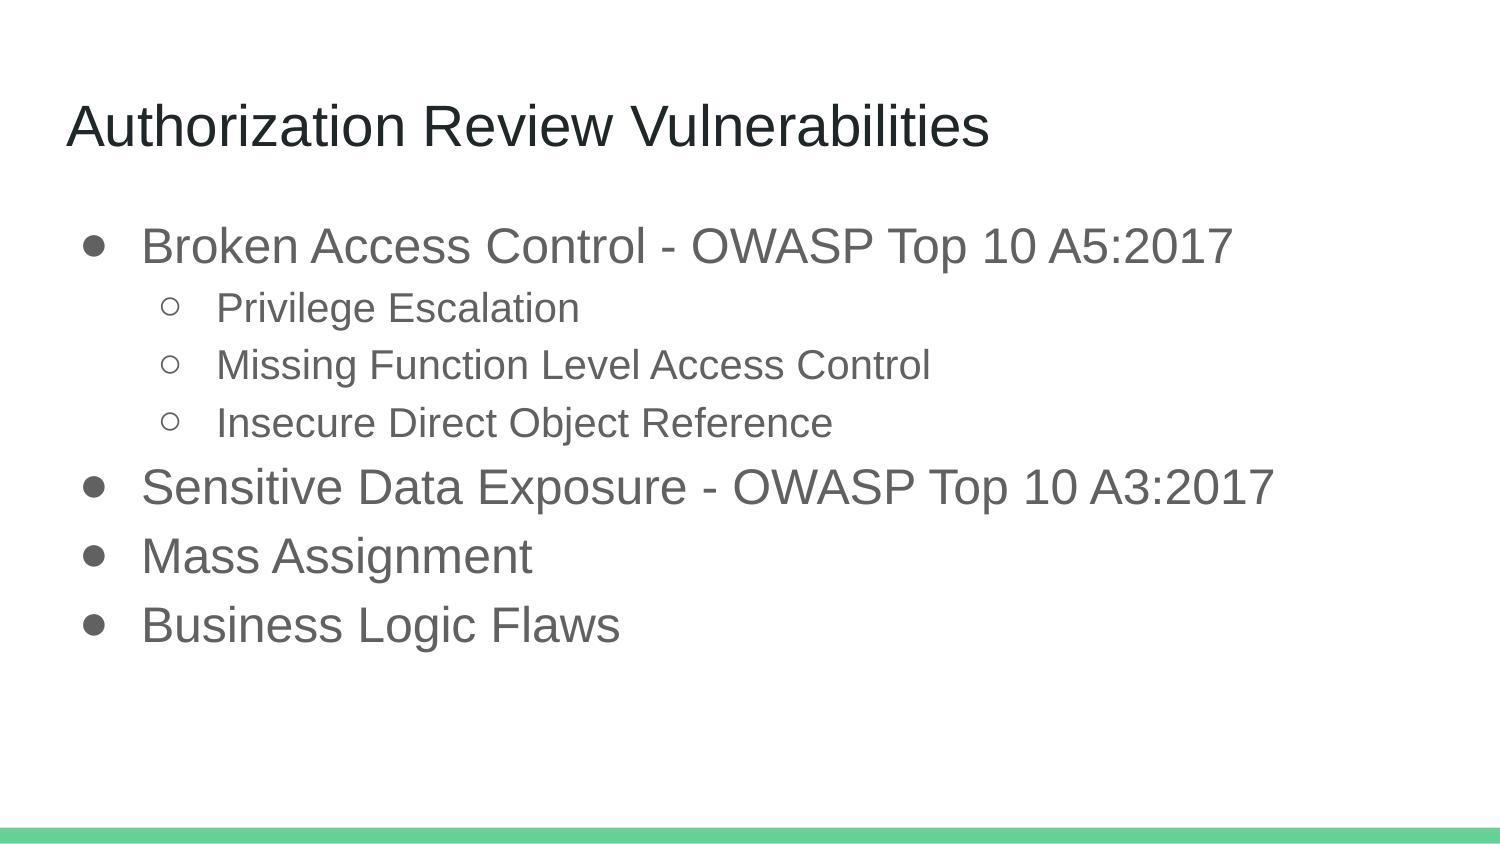

# Authorization Review Vulnerabilities
Broken Access Control - OWASP Top 10 A5:2017
Privilege Escalation
Missing Function Level Access Control
Insecure Direct Object Reference
Sensitive Data Exposure - OWASP Top 10 A3:2017
Mass Assignment
Business Logic Flaws